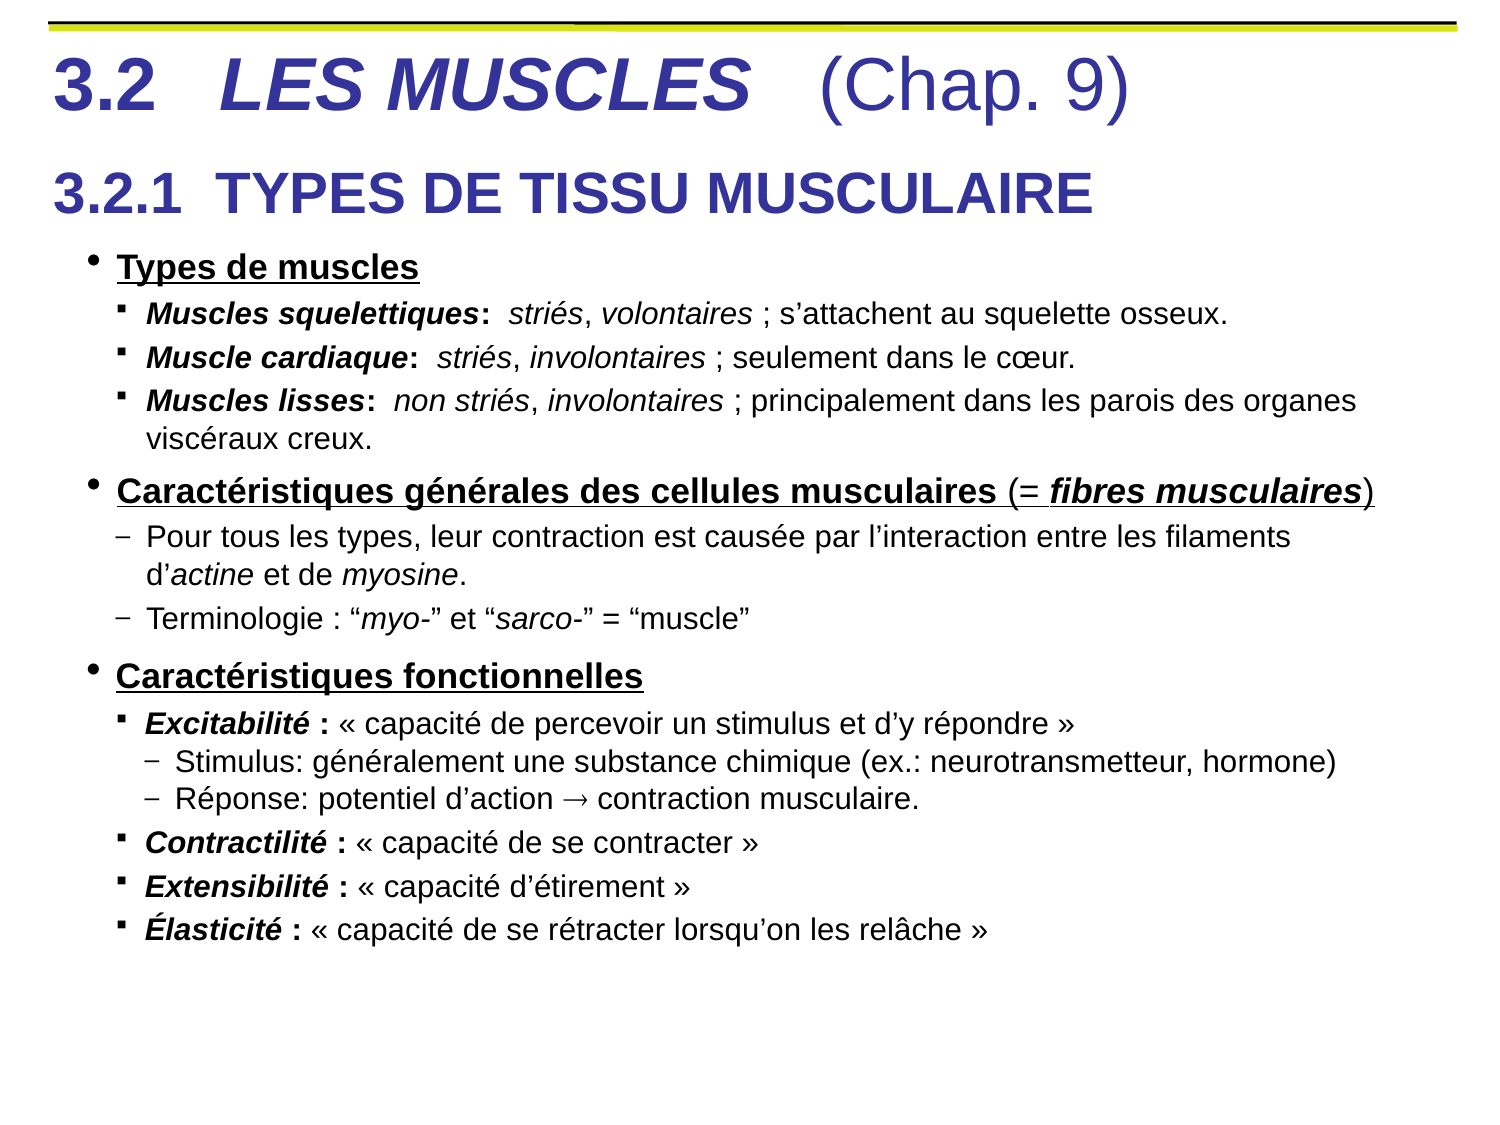

3.2   LES MUSCLES	   (Chap. 9)
3.2.1  TYPES DE TISSU MUSCULAIRE
Types de muscles
Muscles squelettiques:  striés, volontaires ; s’attachent au squelette osseux.
Muscle cardiaque:  striés, involontaires ; seulement dans le cœur.
Muscles lisses:  non striés, involontaires ; principalement dans les parois des organes viscéraux creux.
Caractéristiques générales des cellules musculaires (= fibres musculaires)
Pour tous les types, leur contraction est causée par l’interaction entre les filaments d’actine et de myosine.
Terminologie : “myo-” et “sarco-” = “muscle”
Caractéristiques fonctionnelles
Excitabilité : « capacité de percevoir un stimulus et d’y répondre »
Stimulus: généralement une substance chimique (ex.: neurotransmetteur, hormone)
Réponse: potentiel d’action → contraction musculaire.
Contractilité : « capacité de se contracter »
Extensibilité : « capacité d’étirement »
Élasticité : « capacité de se rétracter lorsqu’on les relâche »